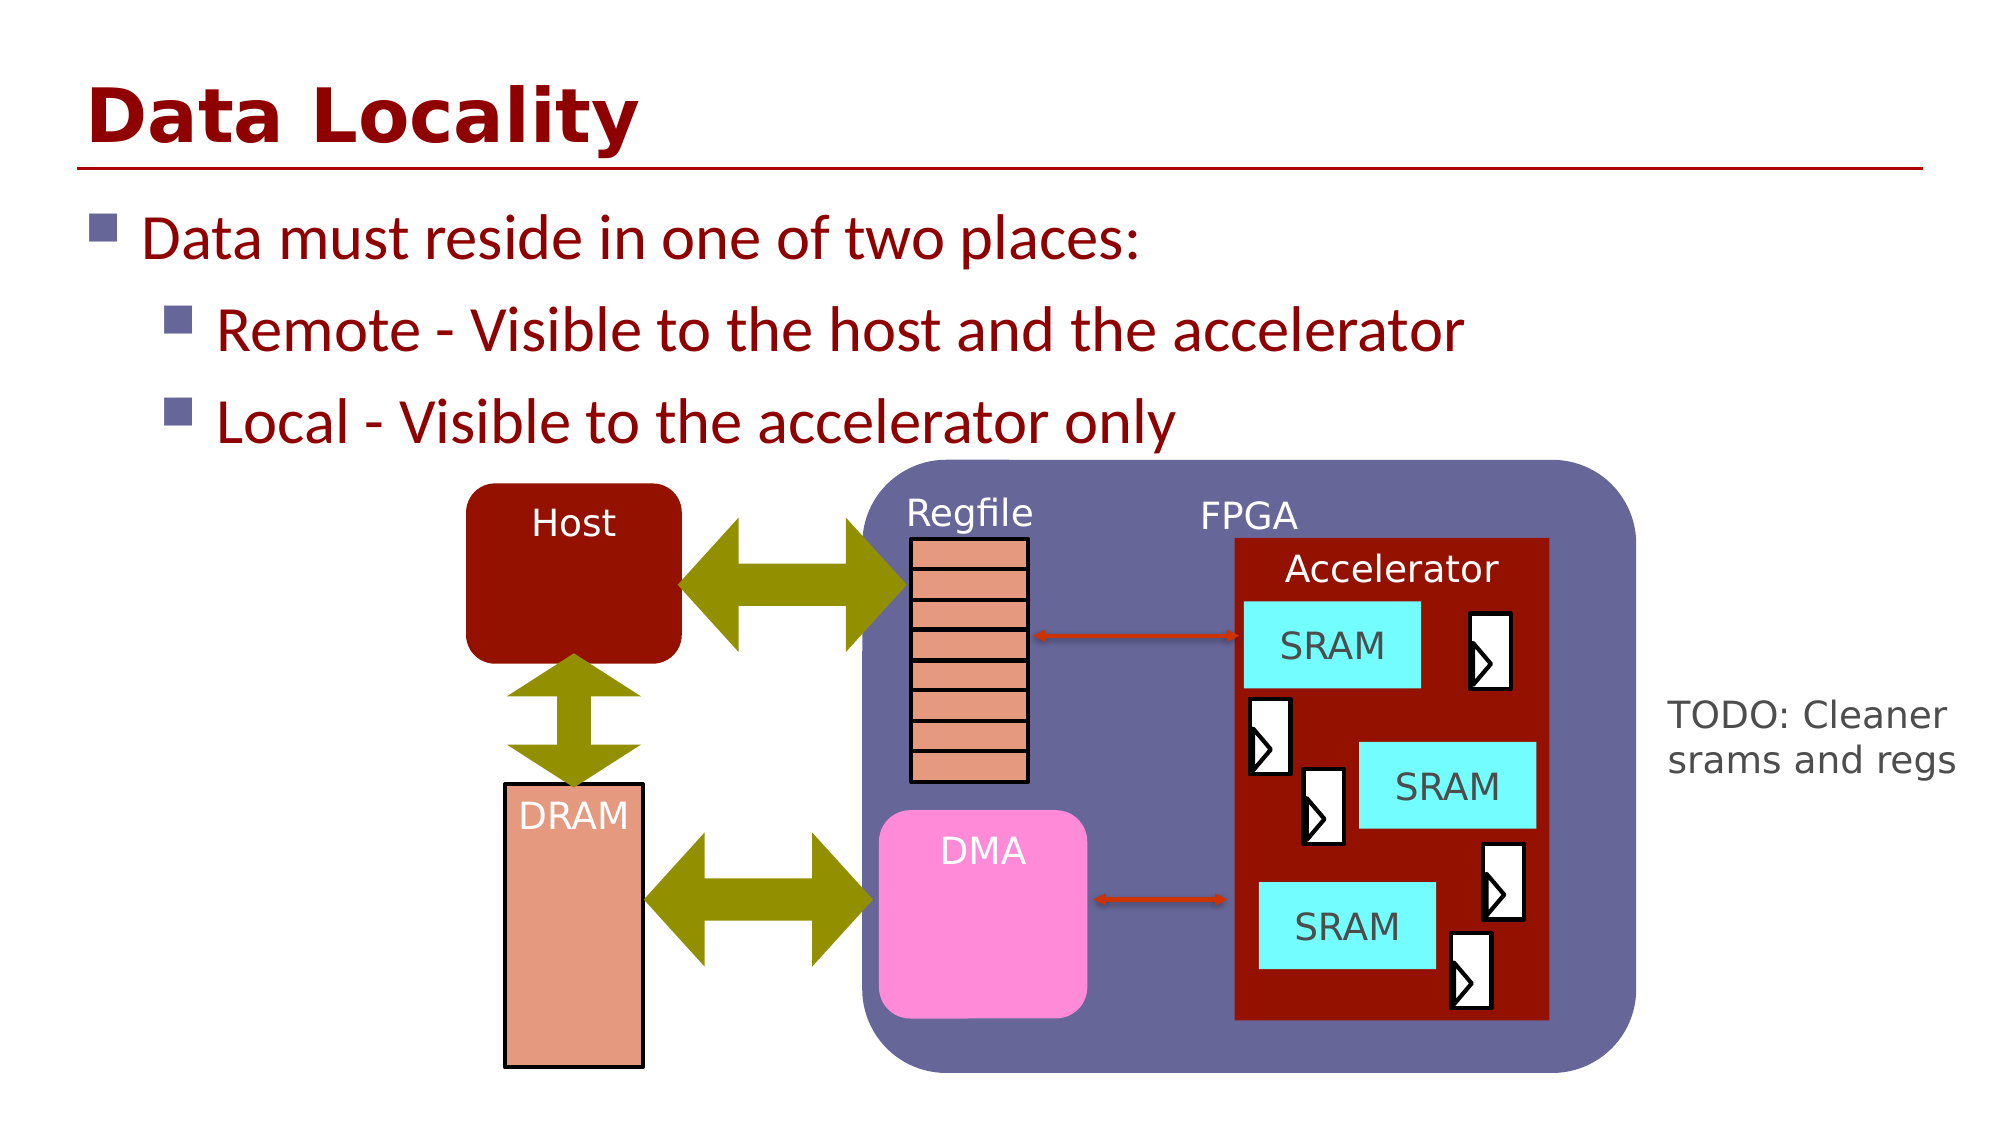

# Data Locality
Data must reside in one of two places:
Remote - Visible to the host and the accelerator
Local - Visible to the accelerator only
FPGA
Regfile
Host

Accelerator

SRAM

TODO: Cleaner
srams and regs

SRAM

DRAM
DMA

SRAM

28